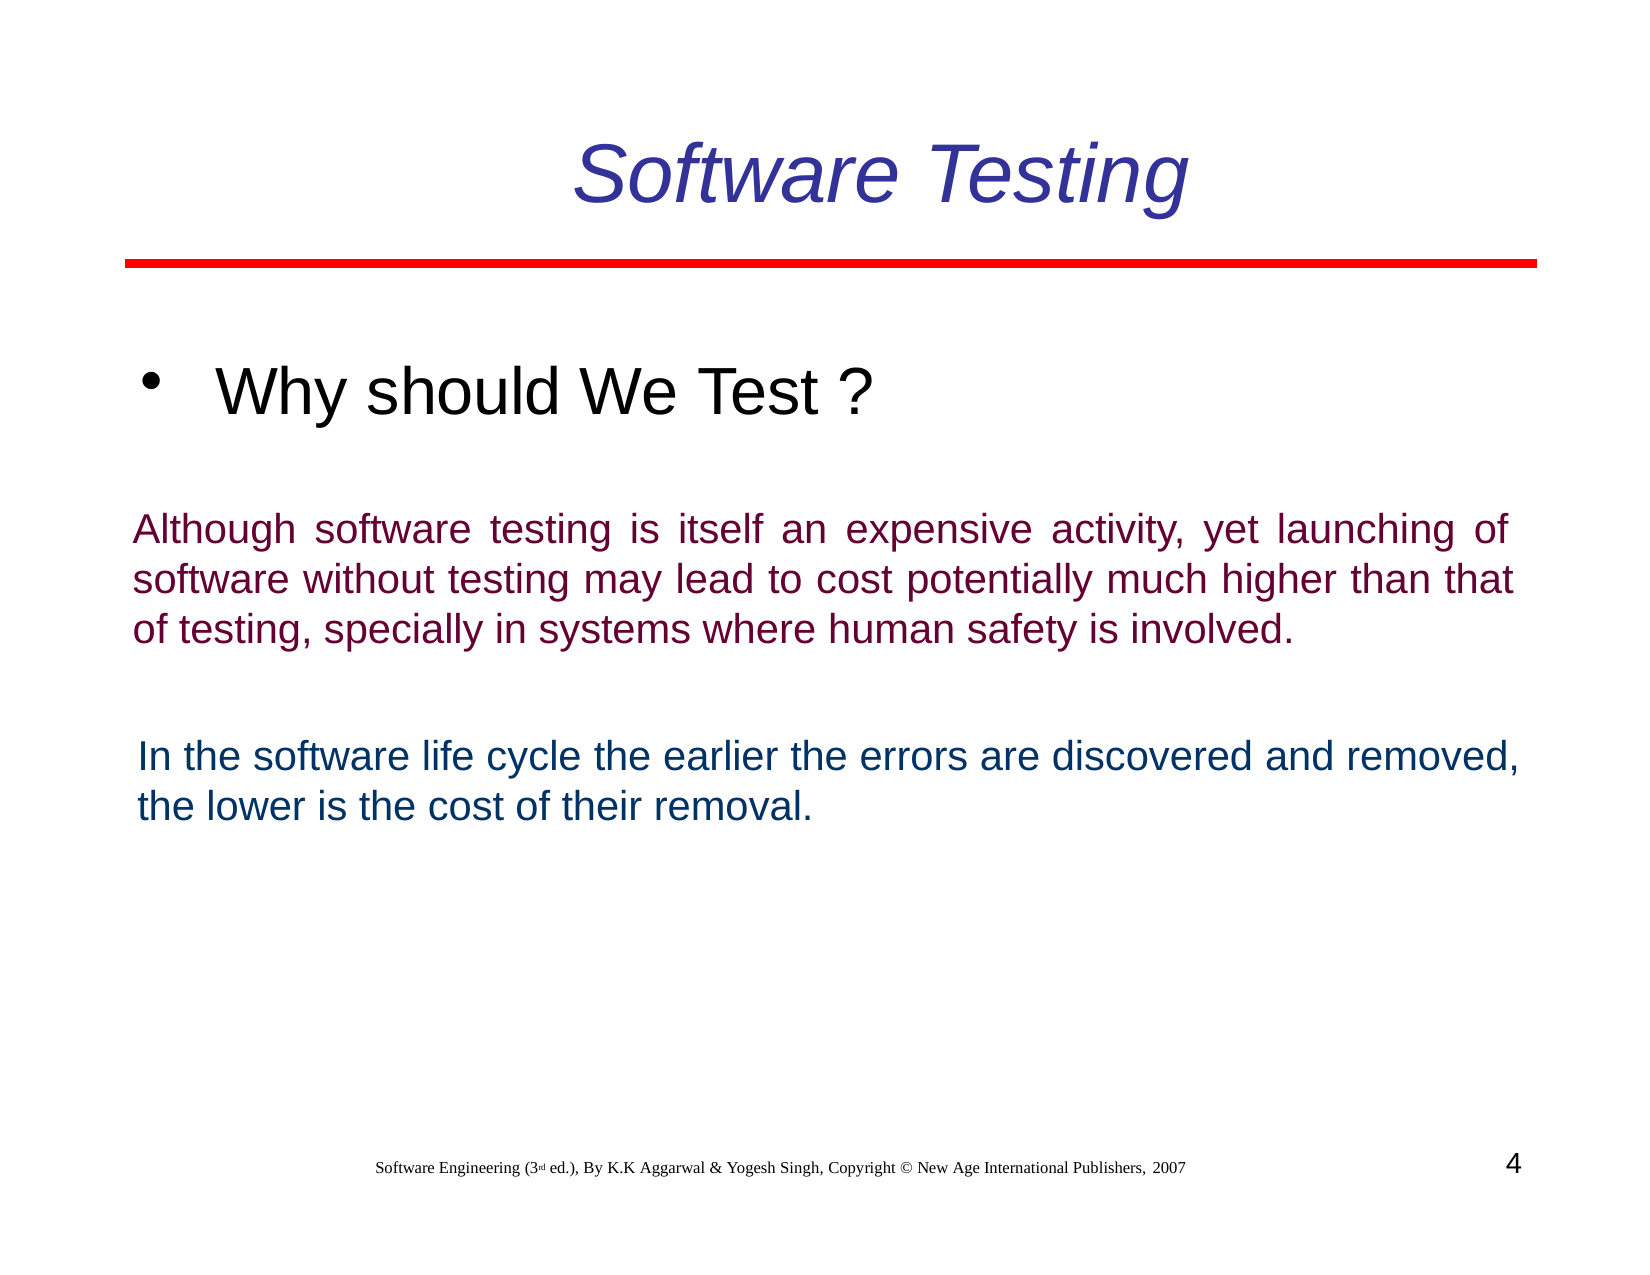

# Software Testing

Why should We Test ?

Although software testing is itself an expensive activity, yet launching of  software without testing may lead to cost potentially much higher than that  of testing, specially in systems where human safety is involved.

In the software life cycle the earlier the errors are discovered and removed,  the lower is the cost of their removal.
4
Software Engineering (3rd  ed.), By K.K Aggarwal & Yogesh Singh, Copyright © New Age International Publishers, 2007